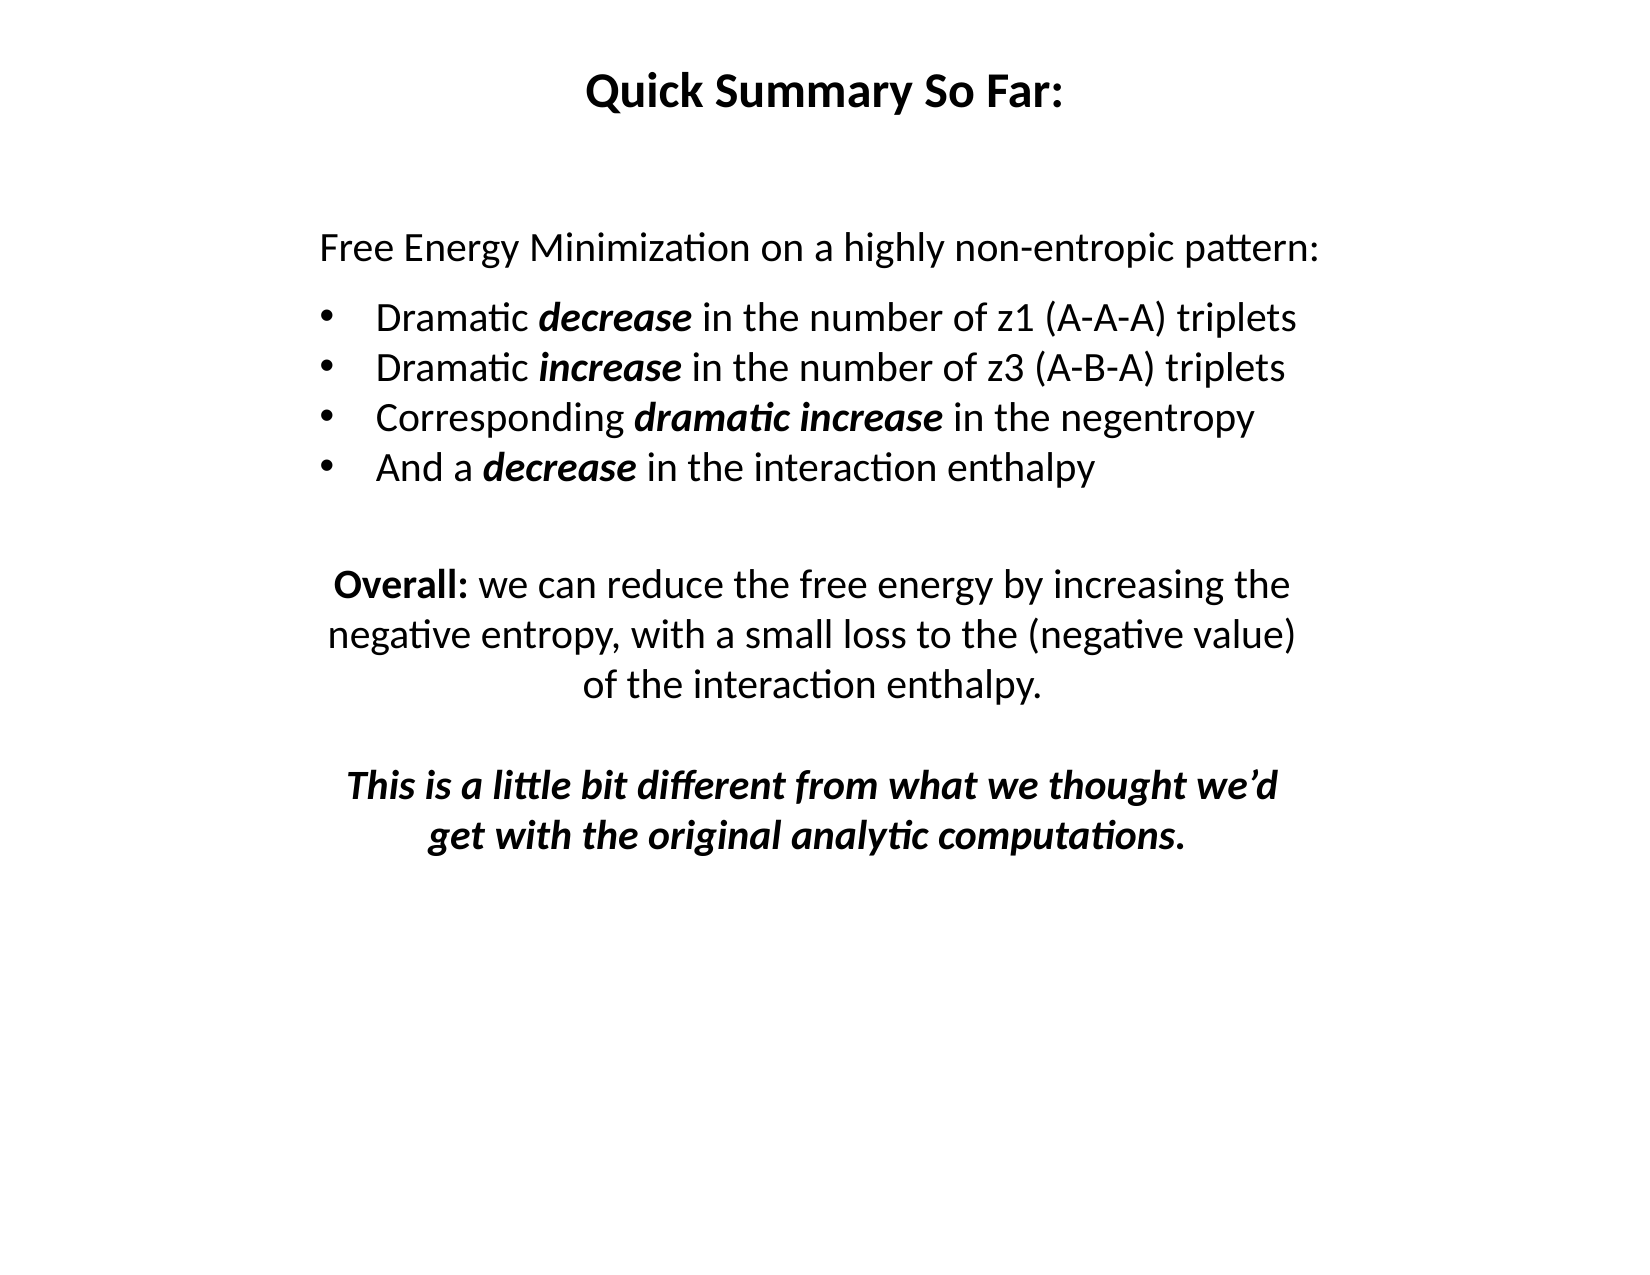

Quick Summary So Far:
Free Energy Minimization on a highly non-entropic pattern:

Dramatic decrease in the number of z1 (A-A-A) triplets
Dramatic increase in the number of z3 (A-B-A) triplets
Corresponding dramatic increase in the negentropy
And a decrease in the interaction enthalpy
Overall: we can reduce the free energy by increasing the negative entropy, with a small loss to the (negative value) of the interaction enthalpy.

This is a little bit different from what we thought we’d get with the original analytic computations.